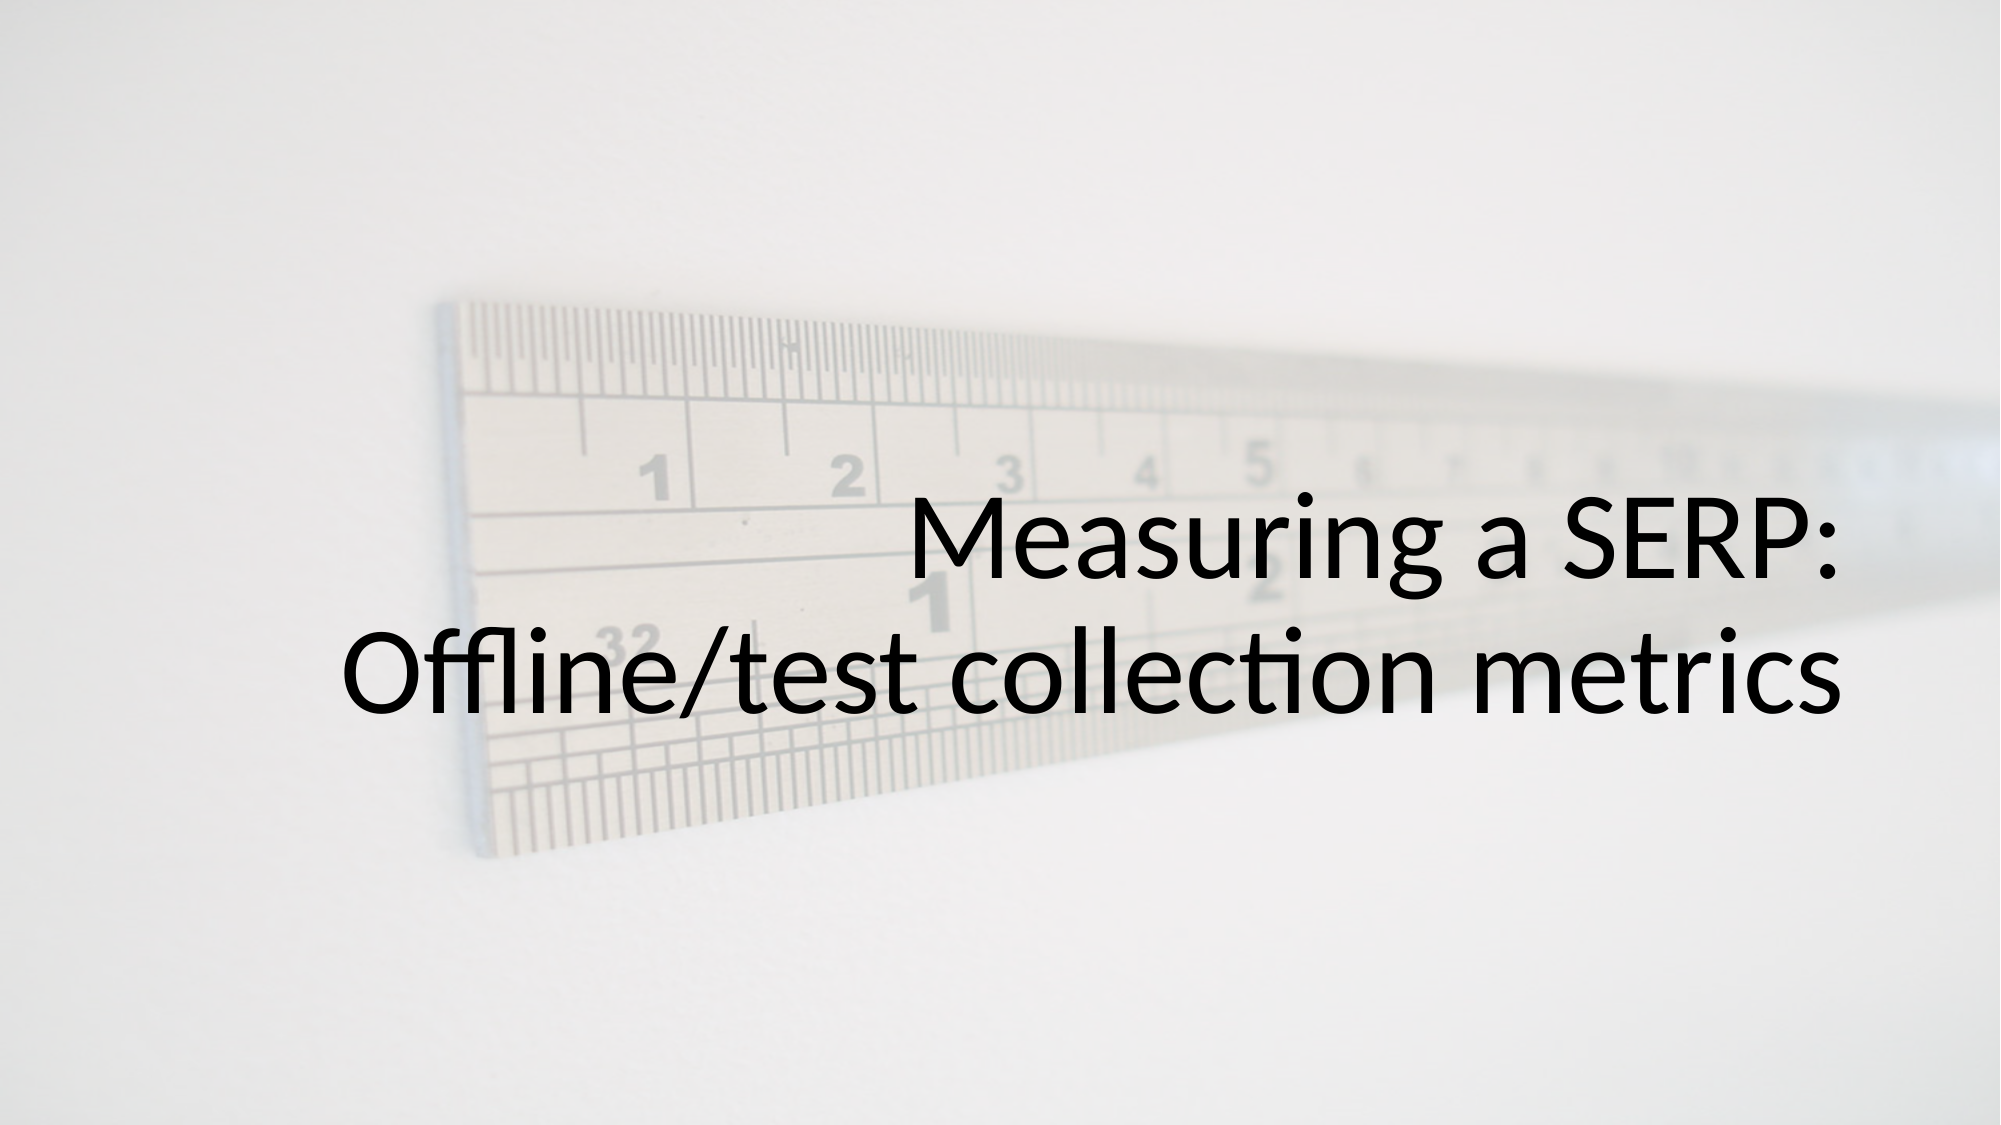

# Measuring a SERP: Offline/test collection metrics